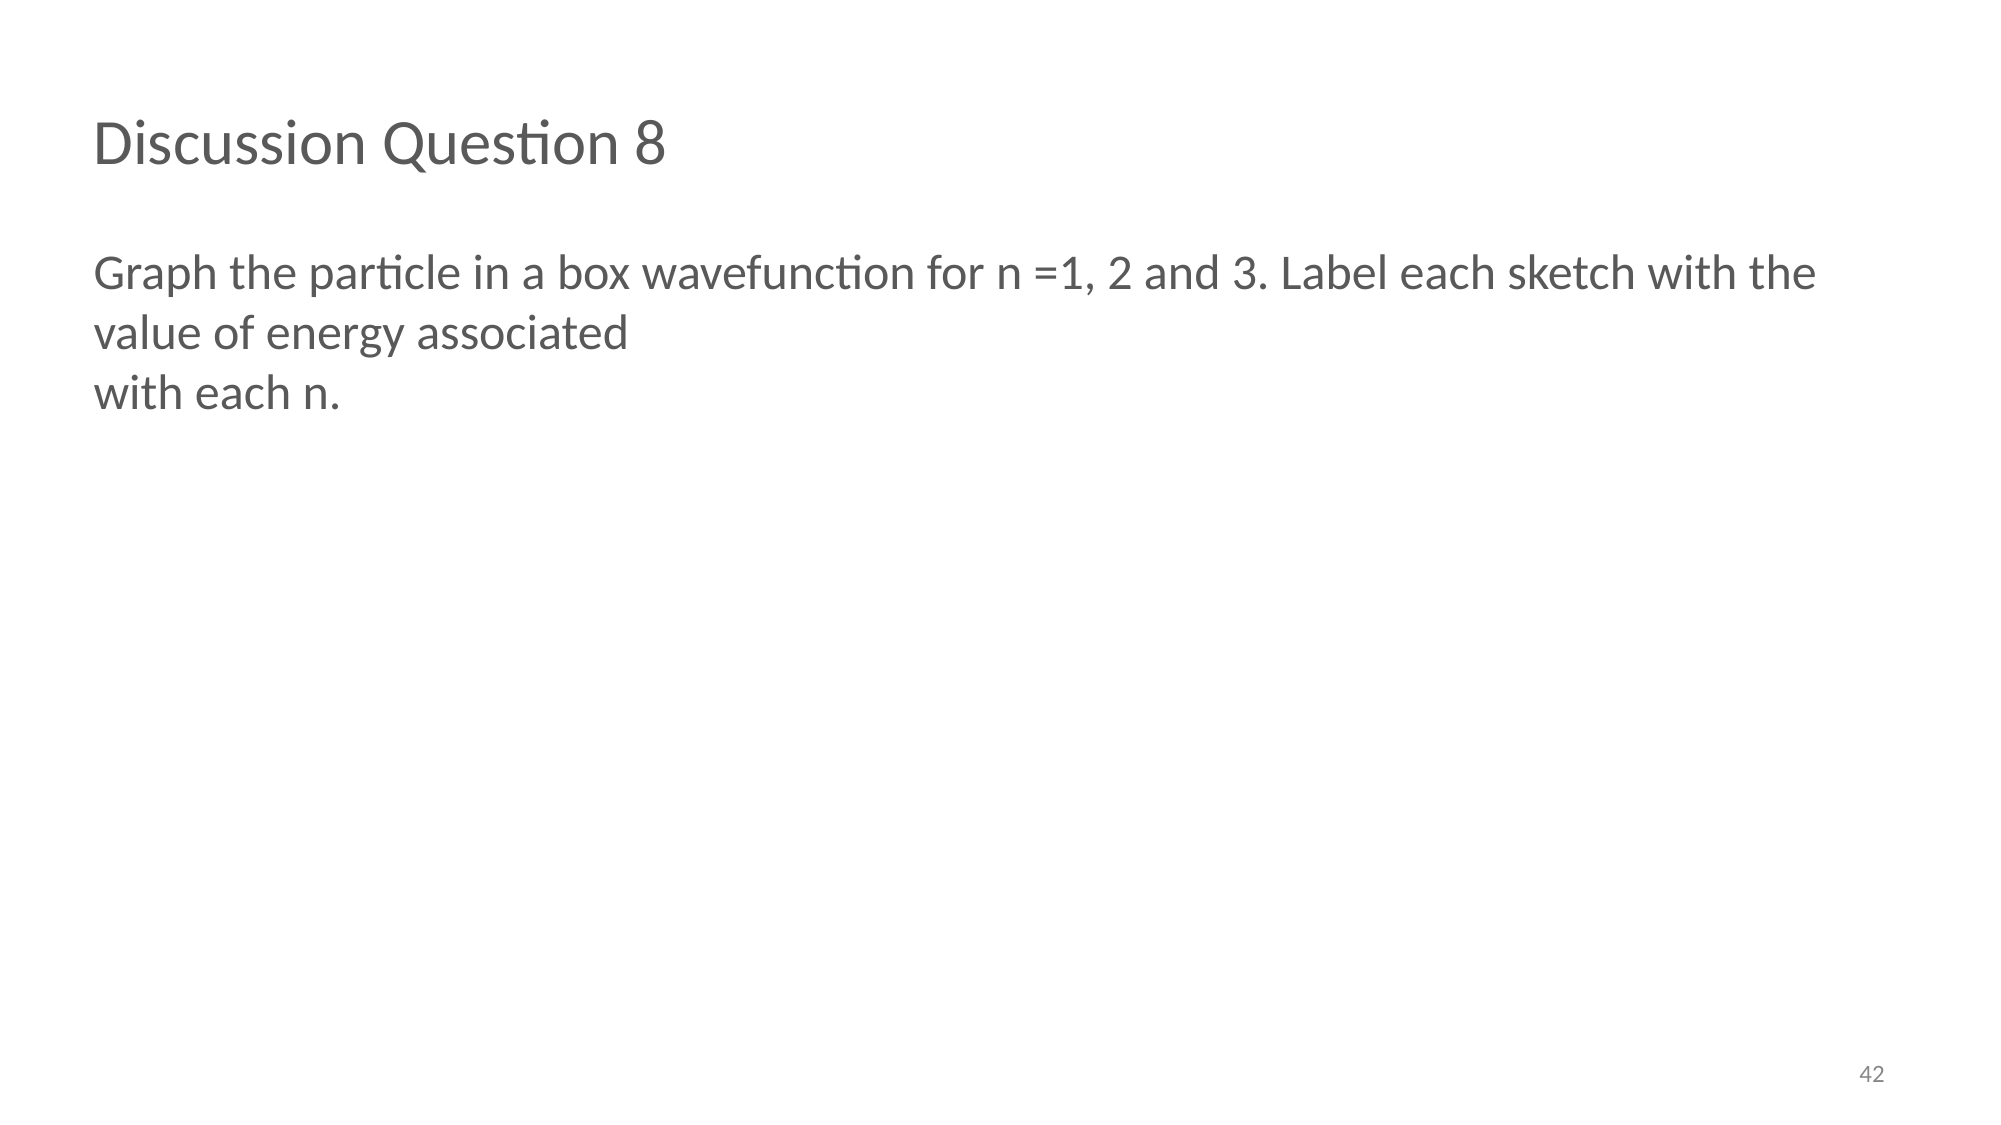

Discussion Question 8
Graph the particle in a box wavefunction for n =1, 2 and 3. Label each sketch with the value of energy associated
with each n.
42